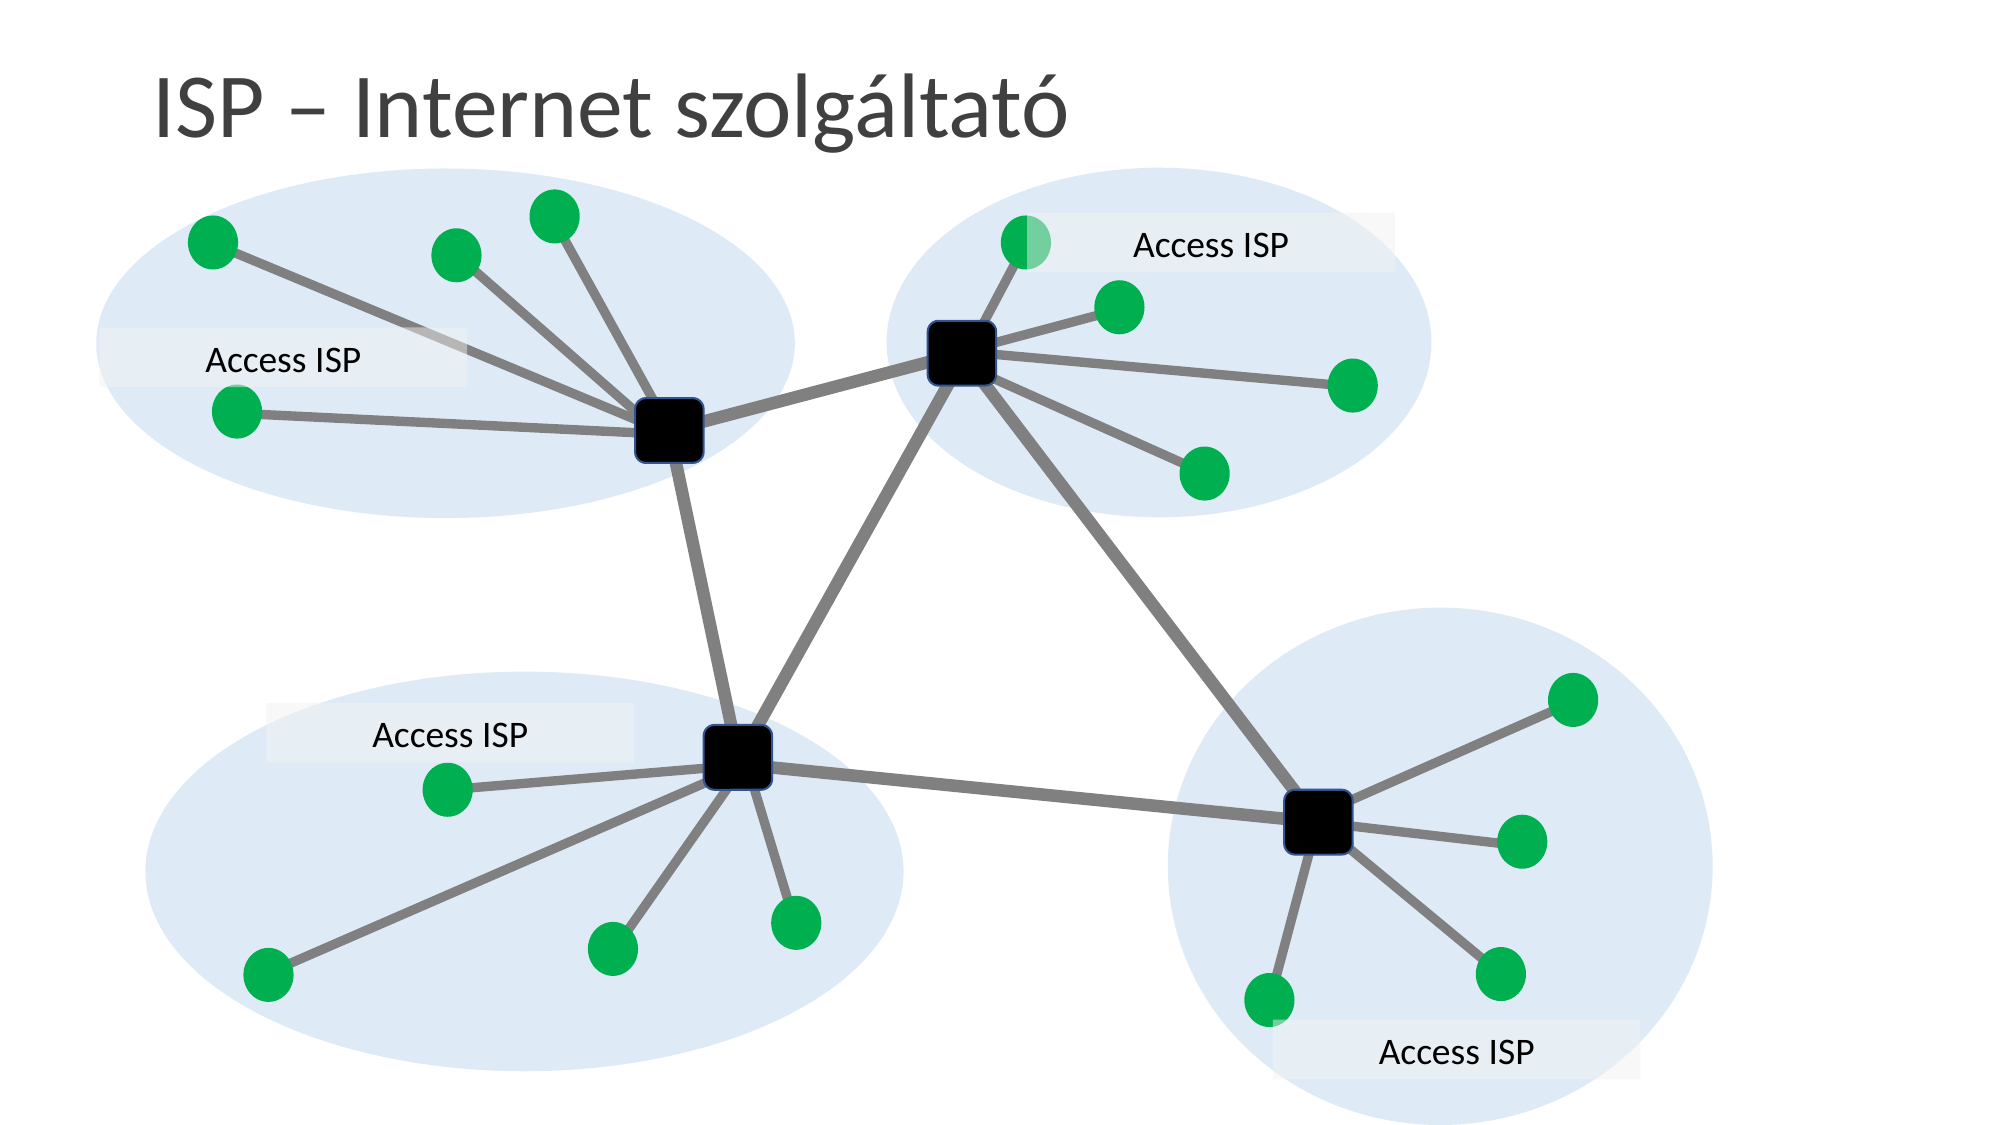

# ISP – Internet szolgáltató

Access ISP

Access ISP

Access ISP

Access ISP